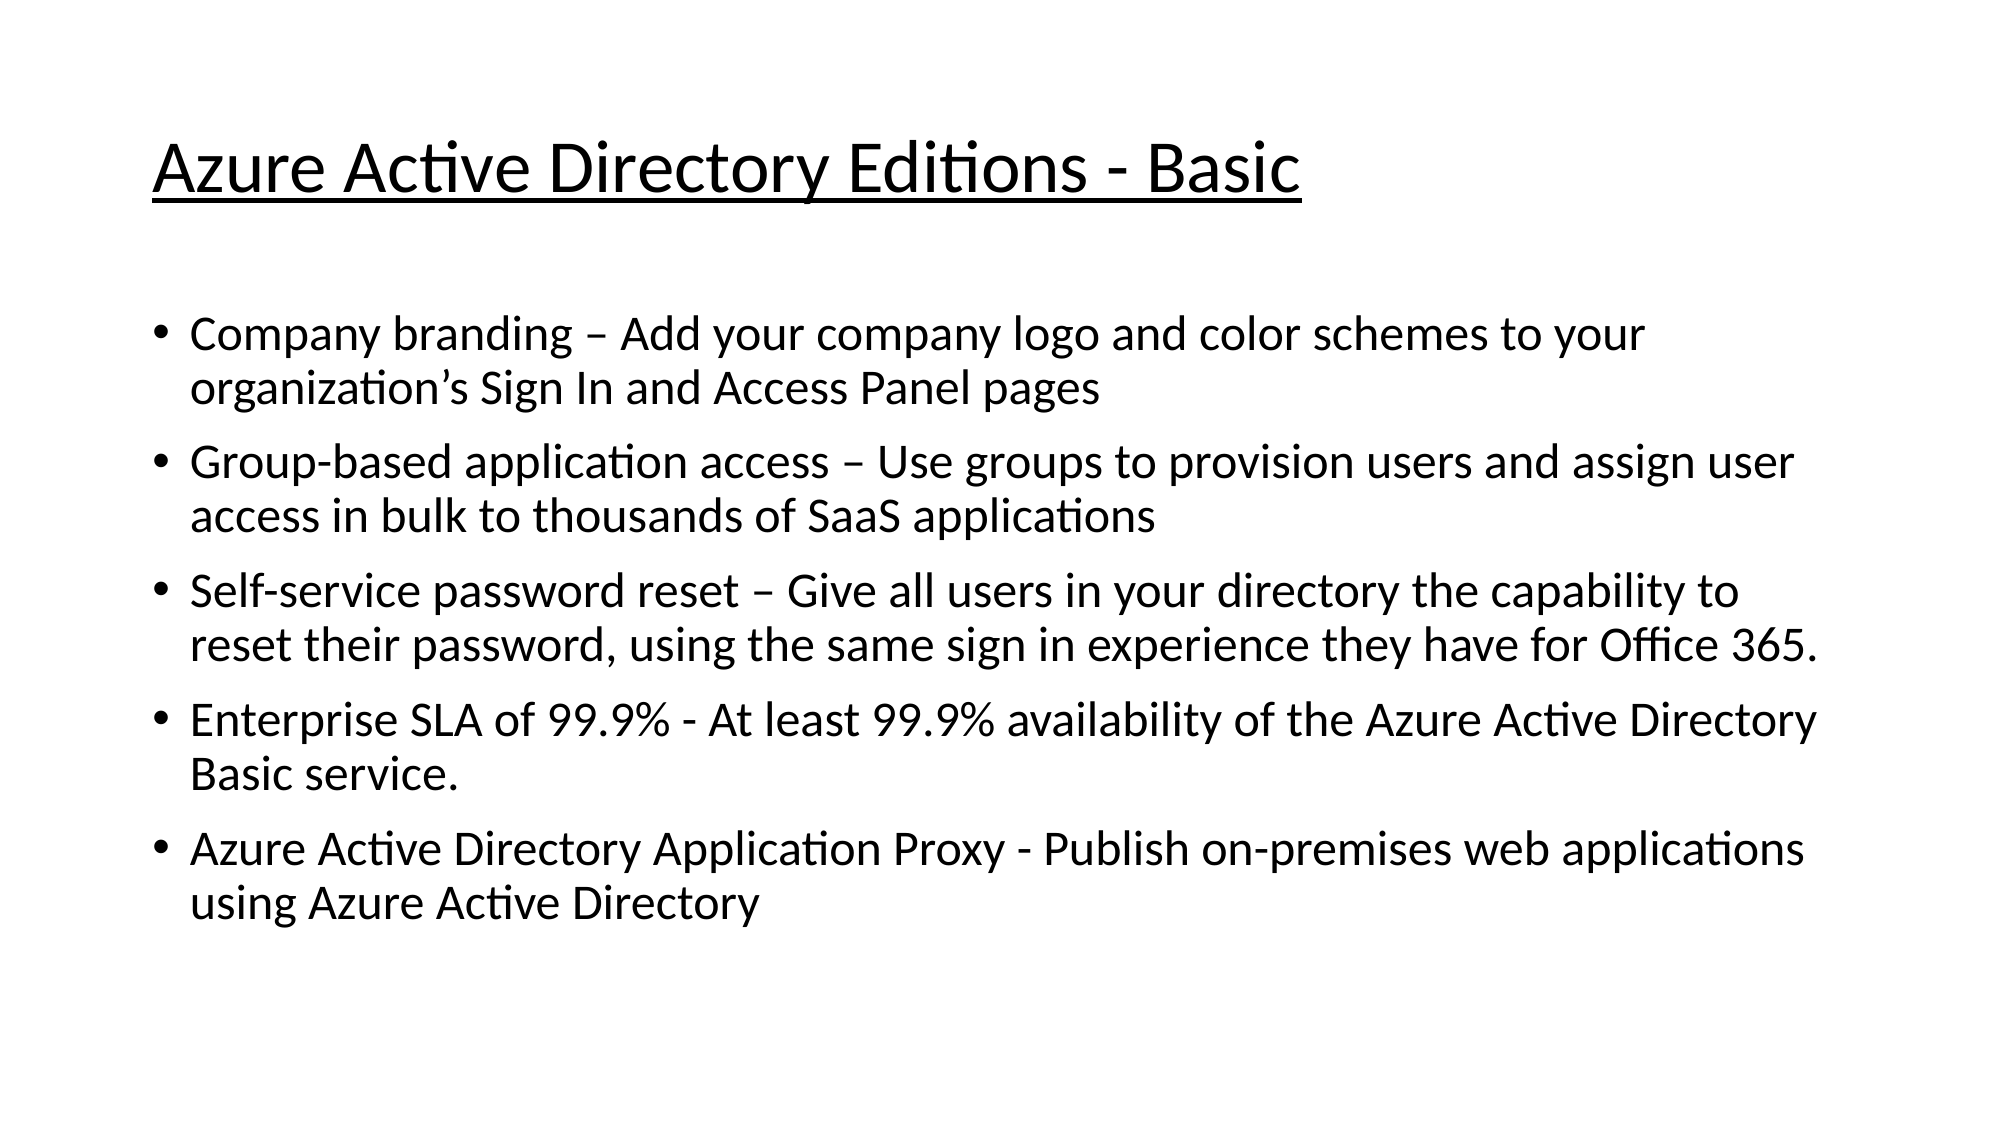

# Azure Active Directory Editions - Basic
Company branding – Add your company logo and color schemes to your organization’s Sign In and Access Panel pages
Group-based application access – Use groups to provision users and assign user access in bulk to thousands of SaaS applications
Self-service password reset – Give all users in your directory the capability to reset their password, using the same sign in experience they have for Office 365.
Enterprise SLA of 99.9% - At least 99.9% availability of the Azure Active Directory Basic service.
Azure Active Directory Application Proxy - Publish on-premises web applications using Azure Active Directory